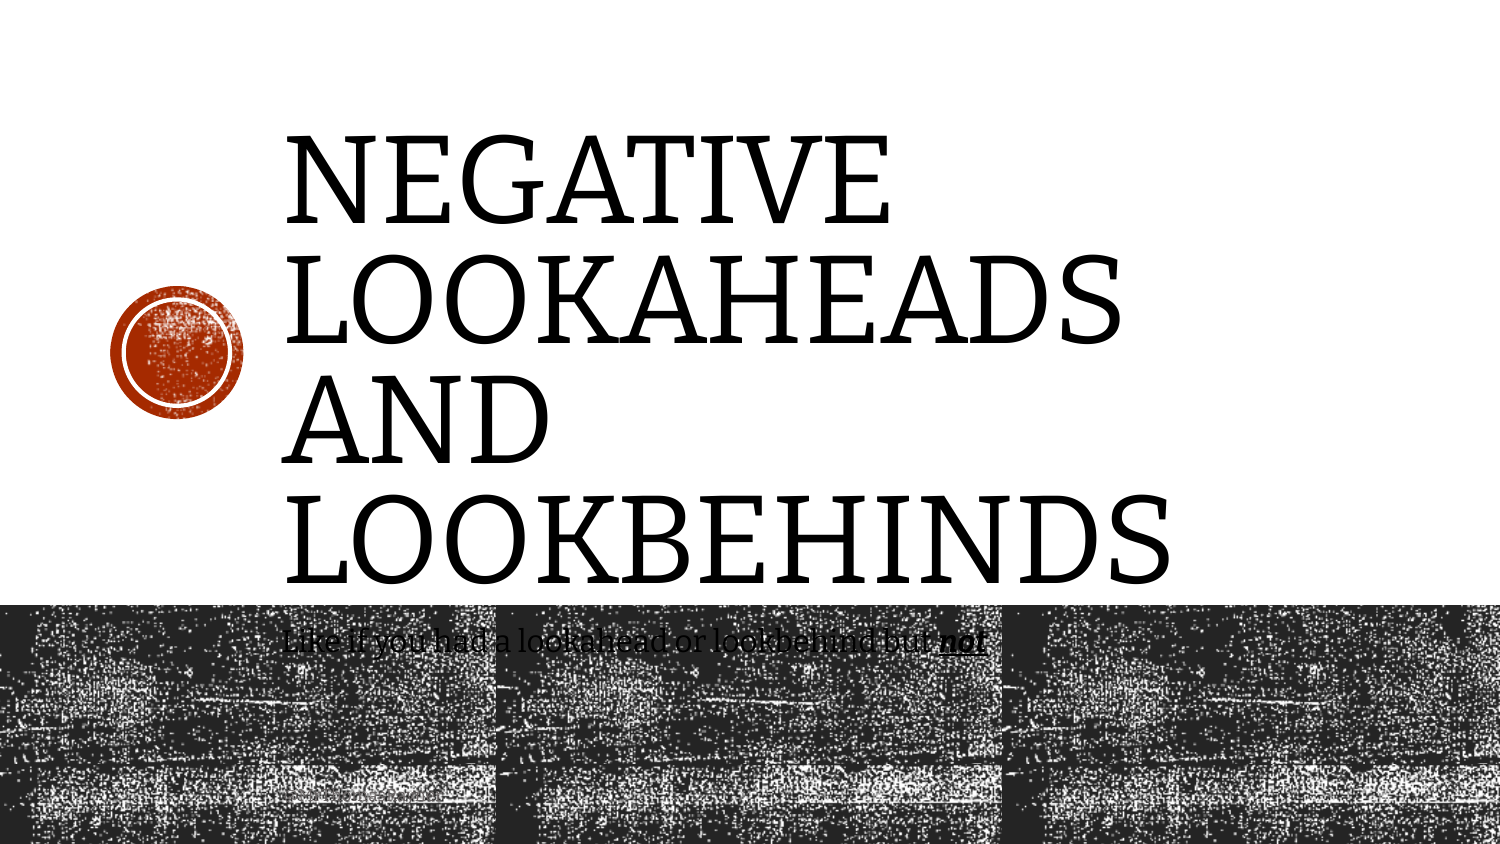

# Negative Lookaheads and Lookbehinds
Like if you had a lookahead or lookbehind but not
@MrThomasRayner